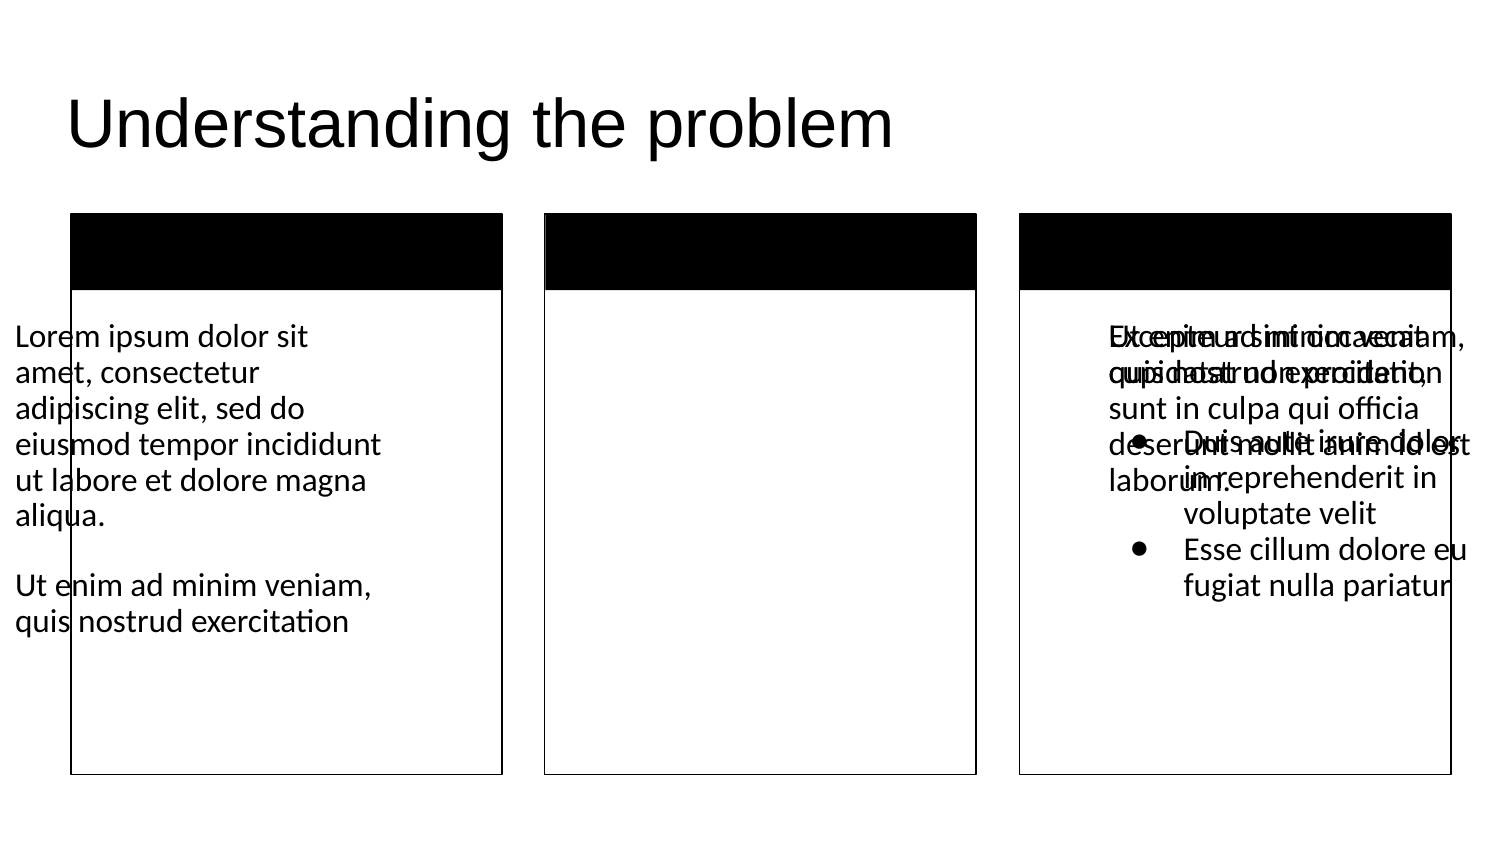

# Understanding the problem

Item 1
Item 3
Item 2
Lorem ipsum dolor sit amet, consectetur adipiscing elit, sed do eiusmod tempor incididunt ut labore et dolore magna aliqua.
Ut enim ad minim veniam, quis nostrud exercitation
Ut enim ad minim veniam, quis nostrud exercitation
Duis aute irure dolor in reprehenderit in voluptate velit
Esse cillum dolore eu fugiat nulla pariatur
Excepteur sint occaecat cupidatat non proident, sunt in culpa qui officia deserunt mollit anim id est laborum.